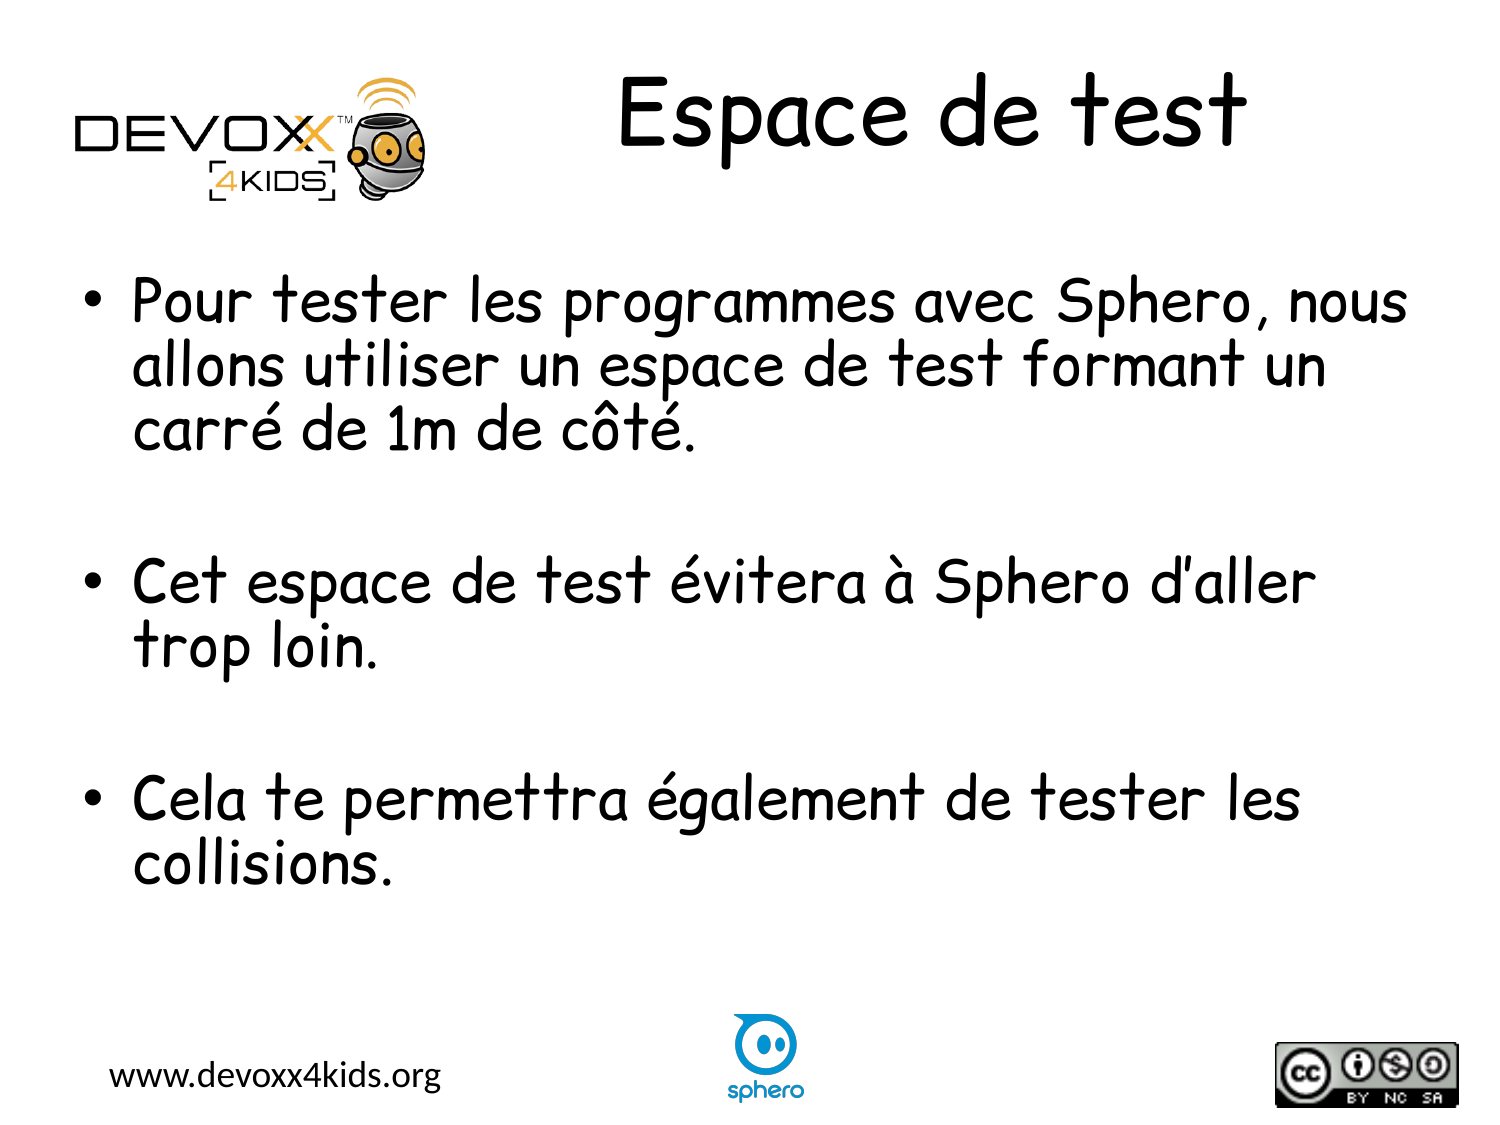

# Espace de test
Pour tester les programmes avec Sphero, nous allons utiliser un espace de test formant un carré de 1m de côté.

Cet espace de test évitera à Sphero d’aller trop loin.

Cela te permettra également de tester les collisions.
12